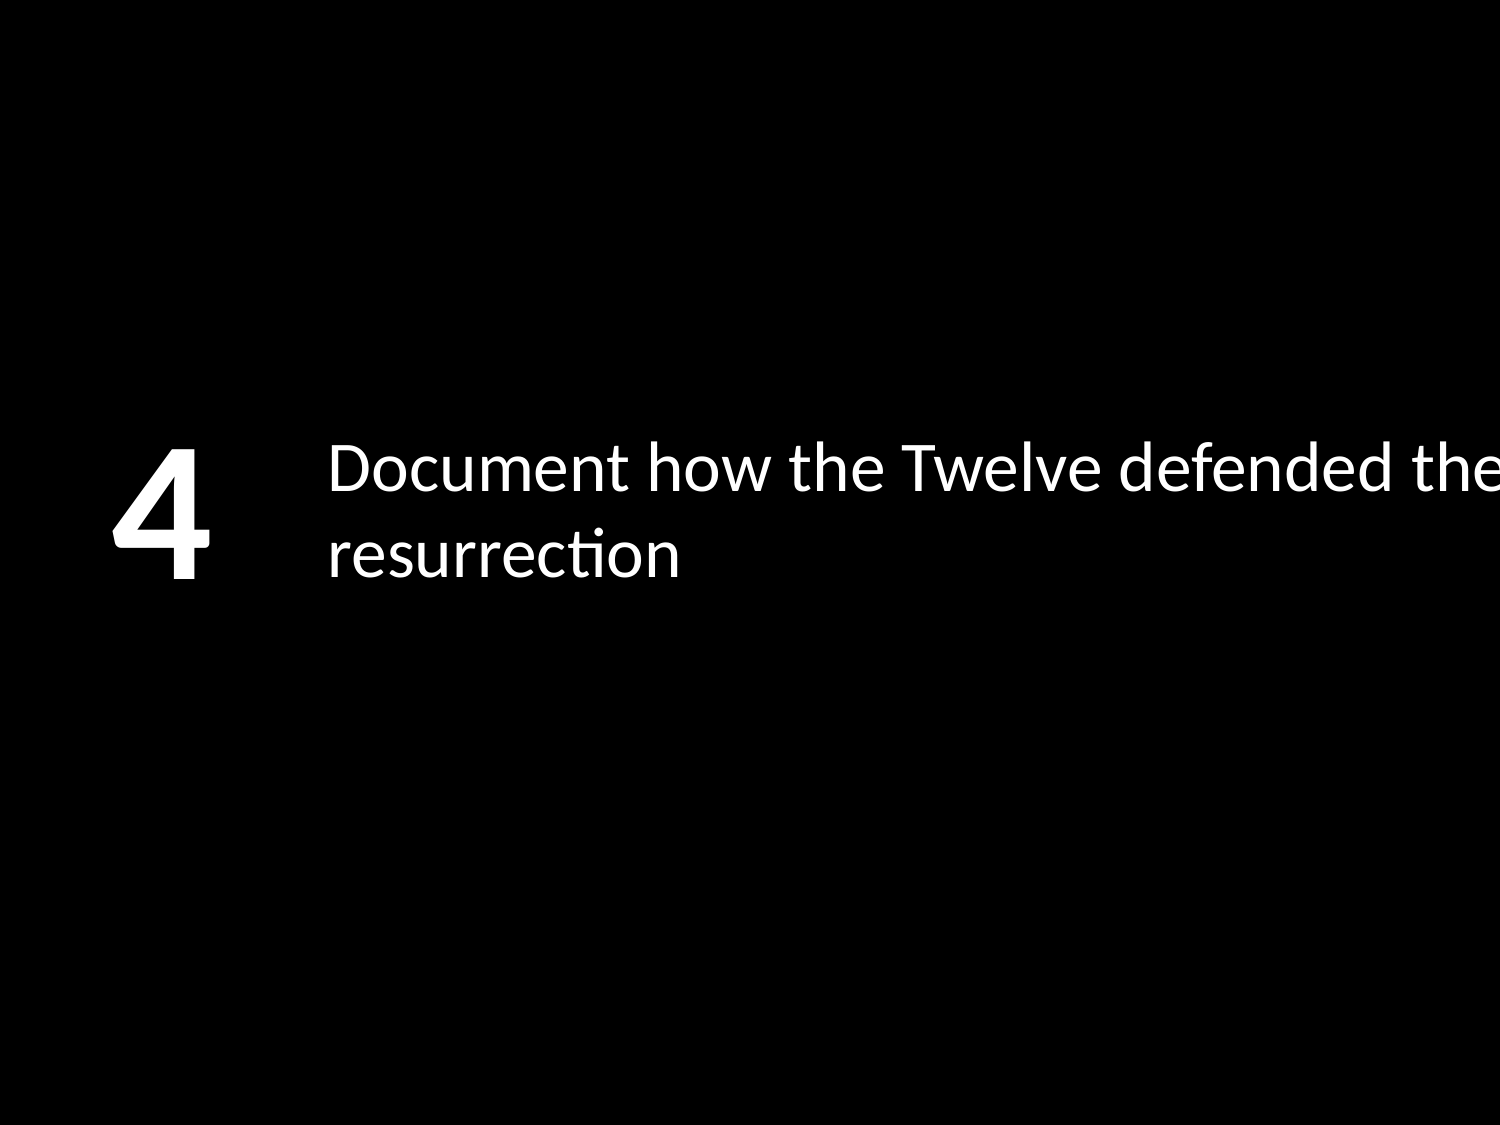

4
# Document how the Twelve defended the resurrection